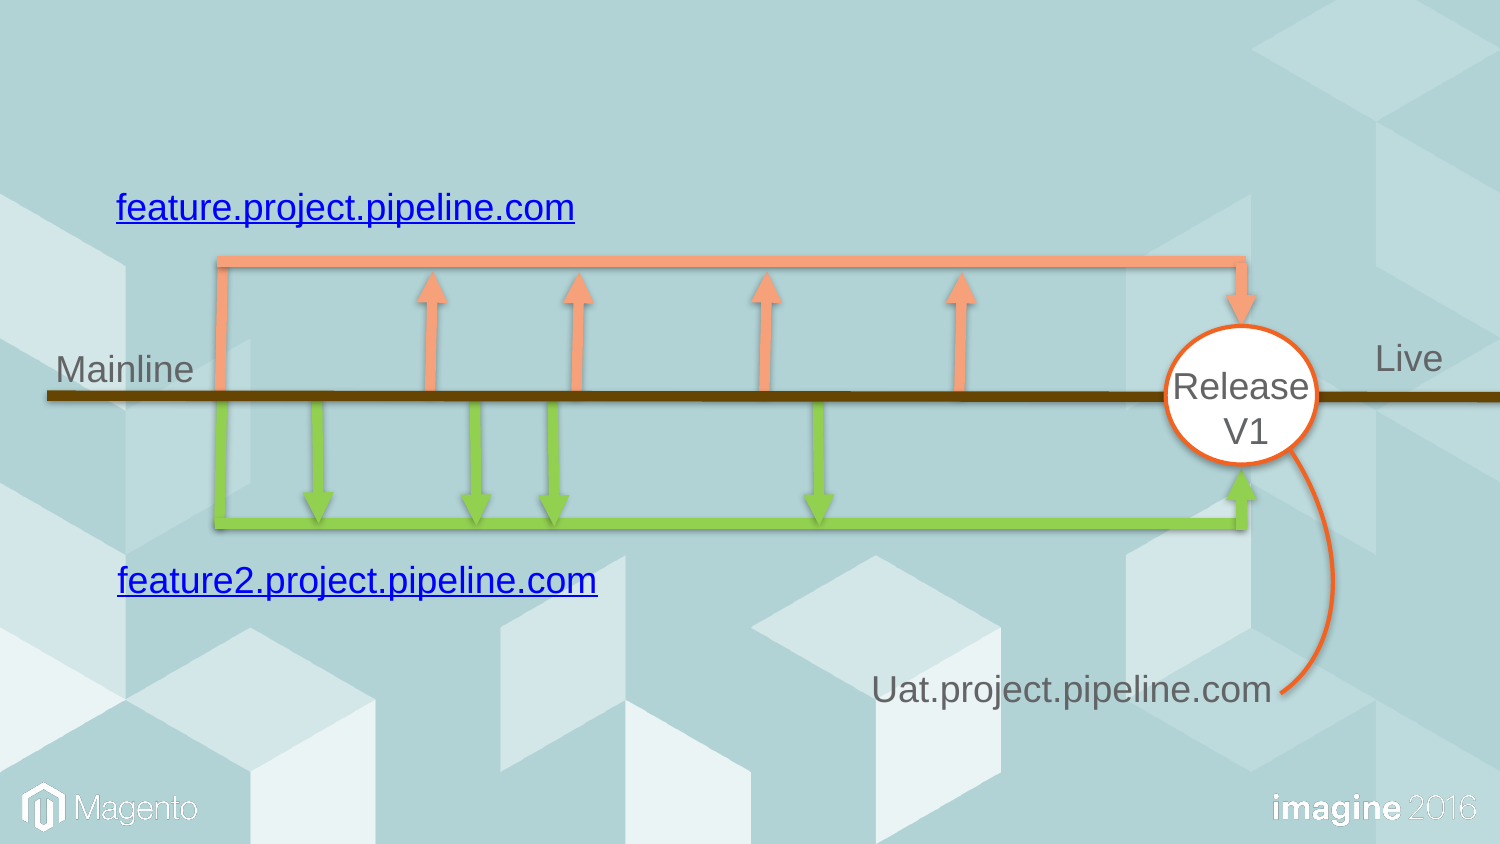

feature.project.pipeline.com

Live
Mainline
Release
V1

feature2.project.pipeline.com
Uat.project.pipeline.com